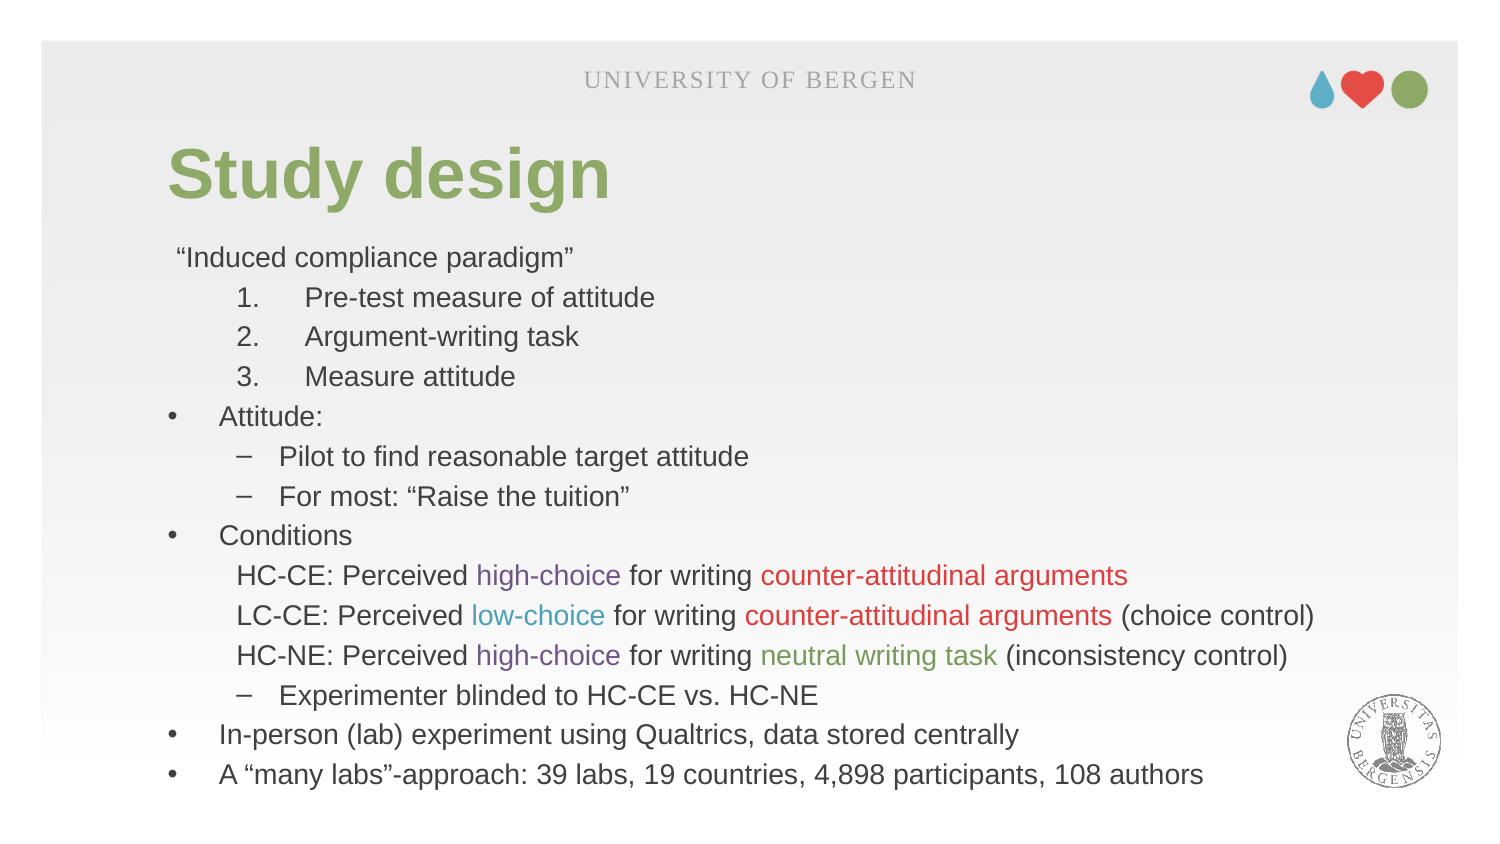

University of Bergen
# Study design
“Induced compliance paradigm”
Pre-test measure of attitude
Argument-writing task
Measure attitude
Attitude:
Pilot to find reasonable target attitude
For most: “Raise the tuition”
Conditions
HC-CE: Perceived high-choice for writing counter-attitudinal arguments
LC-CE: Perceived low-choice for writing counter-attitudinal arguments (choice control)
HC-NE: Perceived high-choice for writing neutral writing task (inconsistency control)
Experimenter blinded to HC-CE vs. HC-NE
In-person (lab) experiment using Qualtrics, data stored centrally
A “many labs”-approach: 39 labs, 19 countries, 4,898 participants, 108 authors